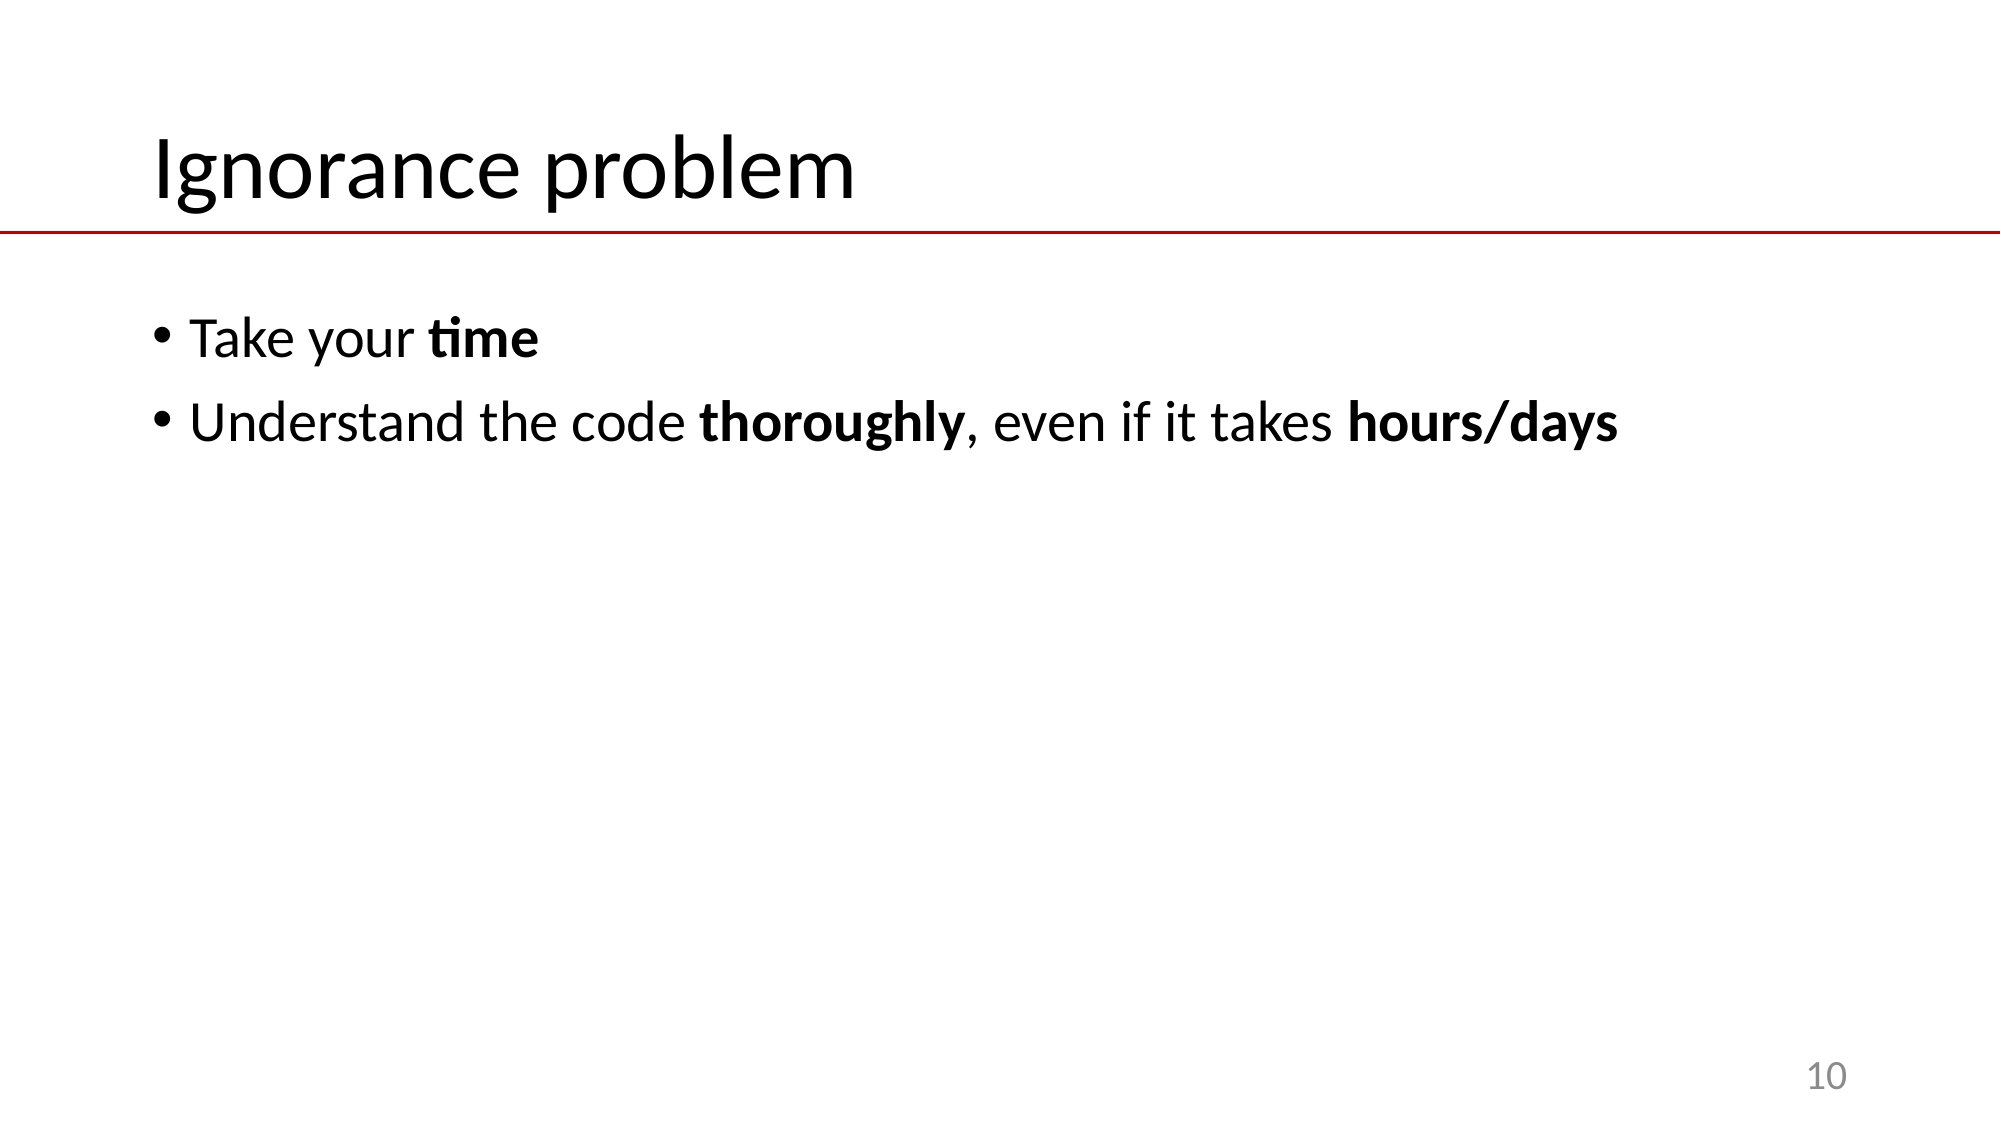

# Ignorance problem
Take your time
Understand the code thoroughly, even if it takes hours/days
10